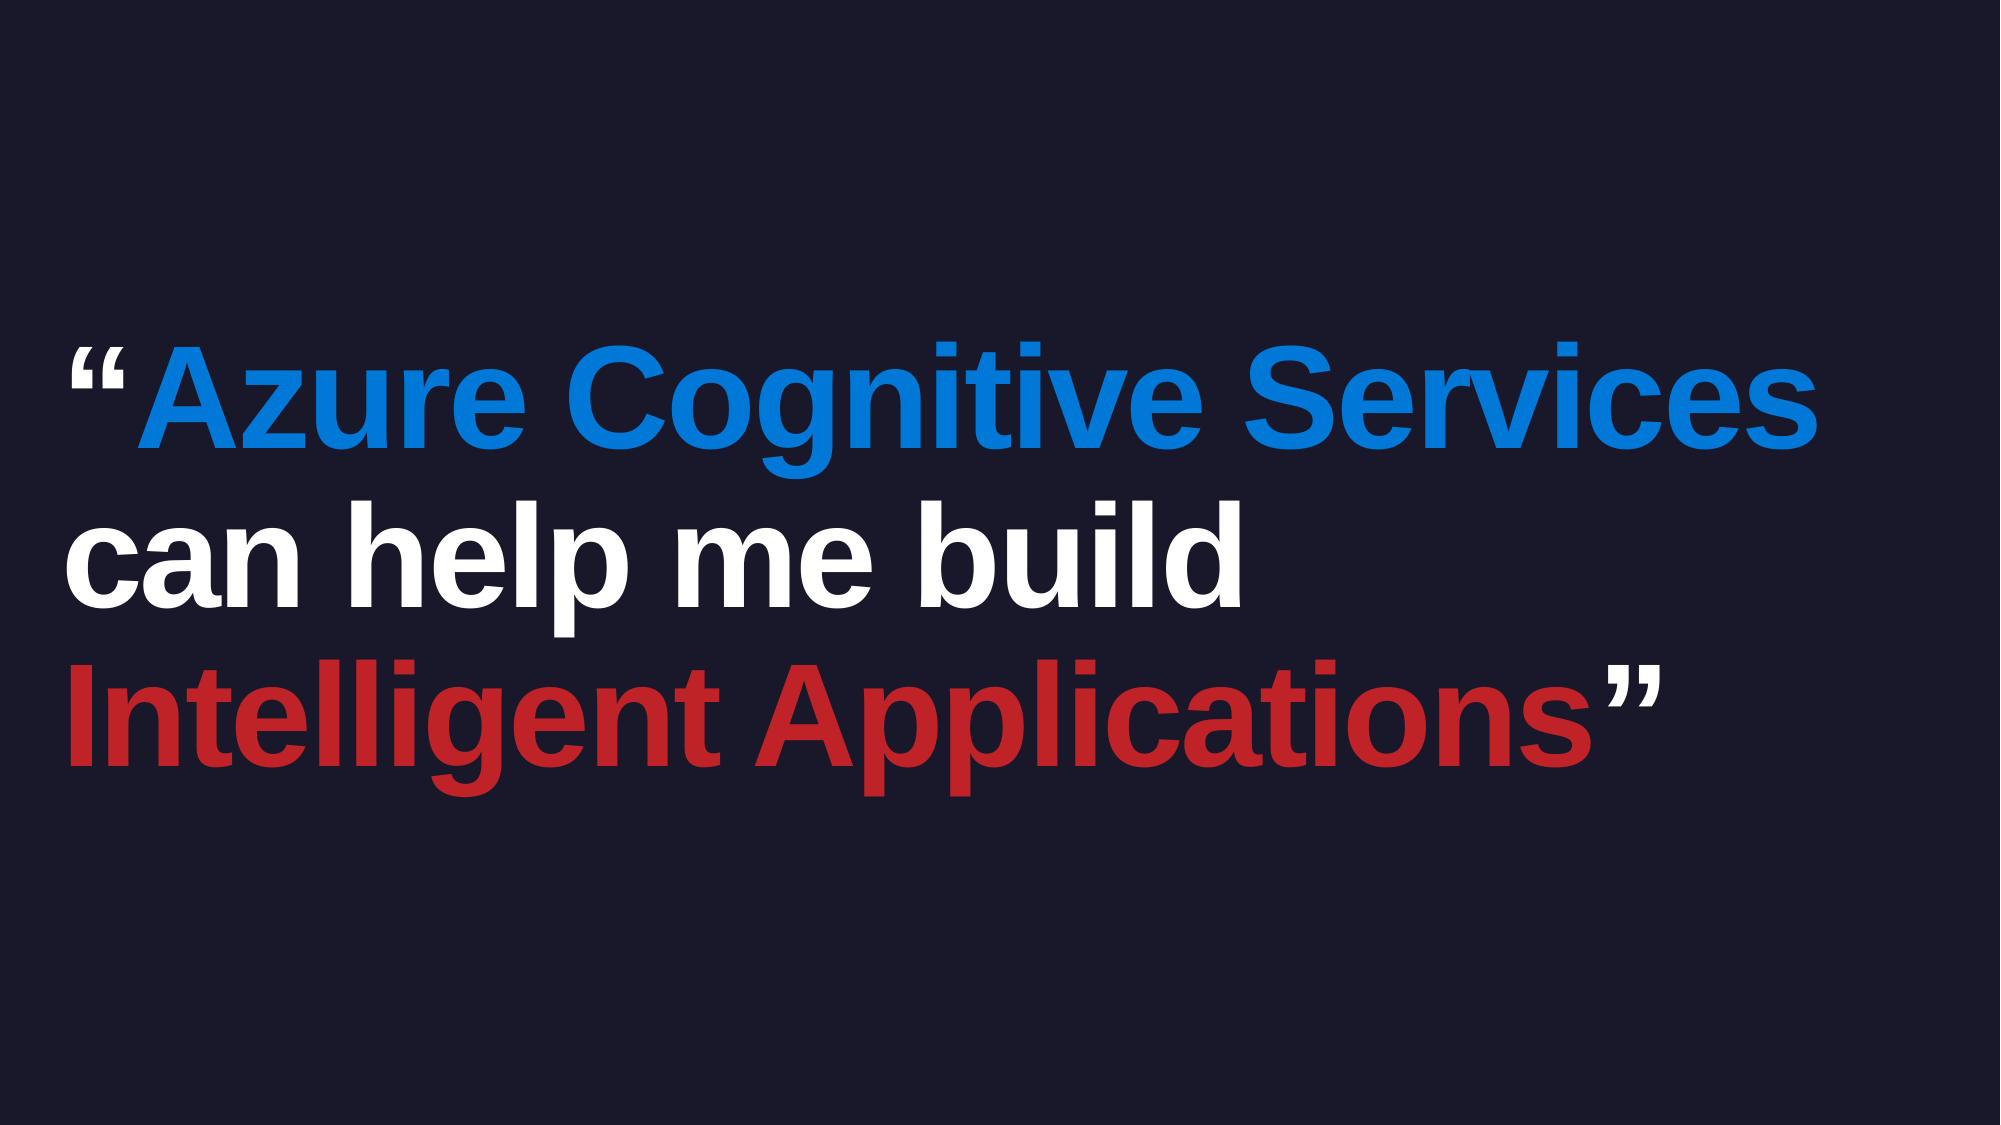

# “Azure Cognitive Services can help me build Intelligent Applications”